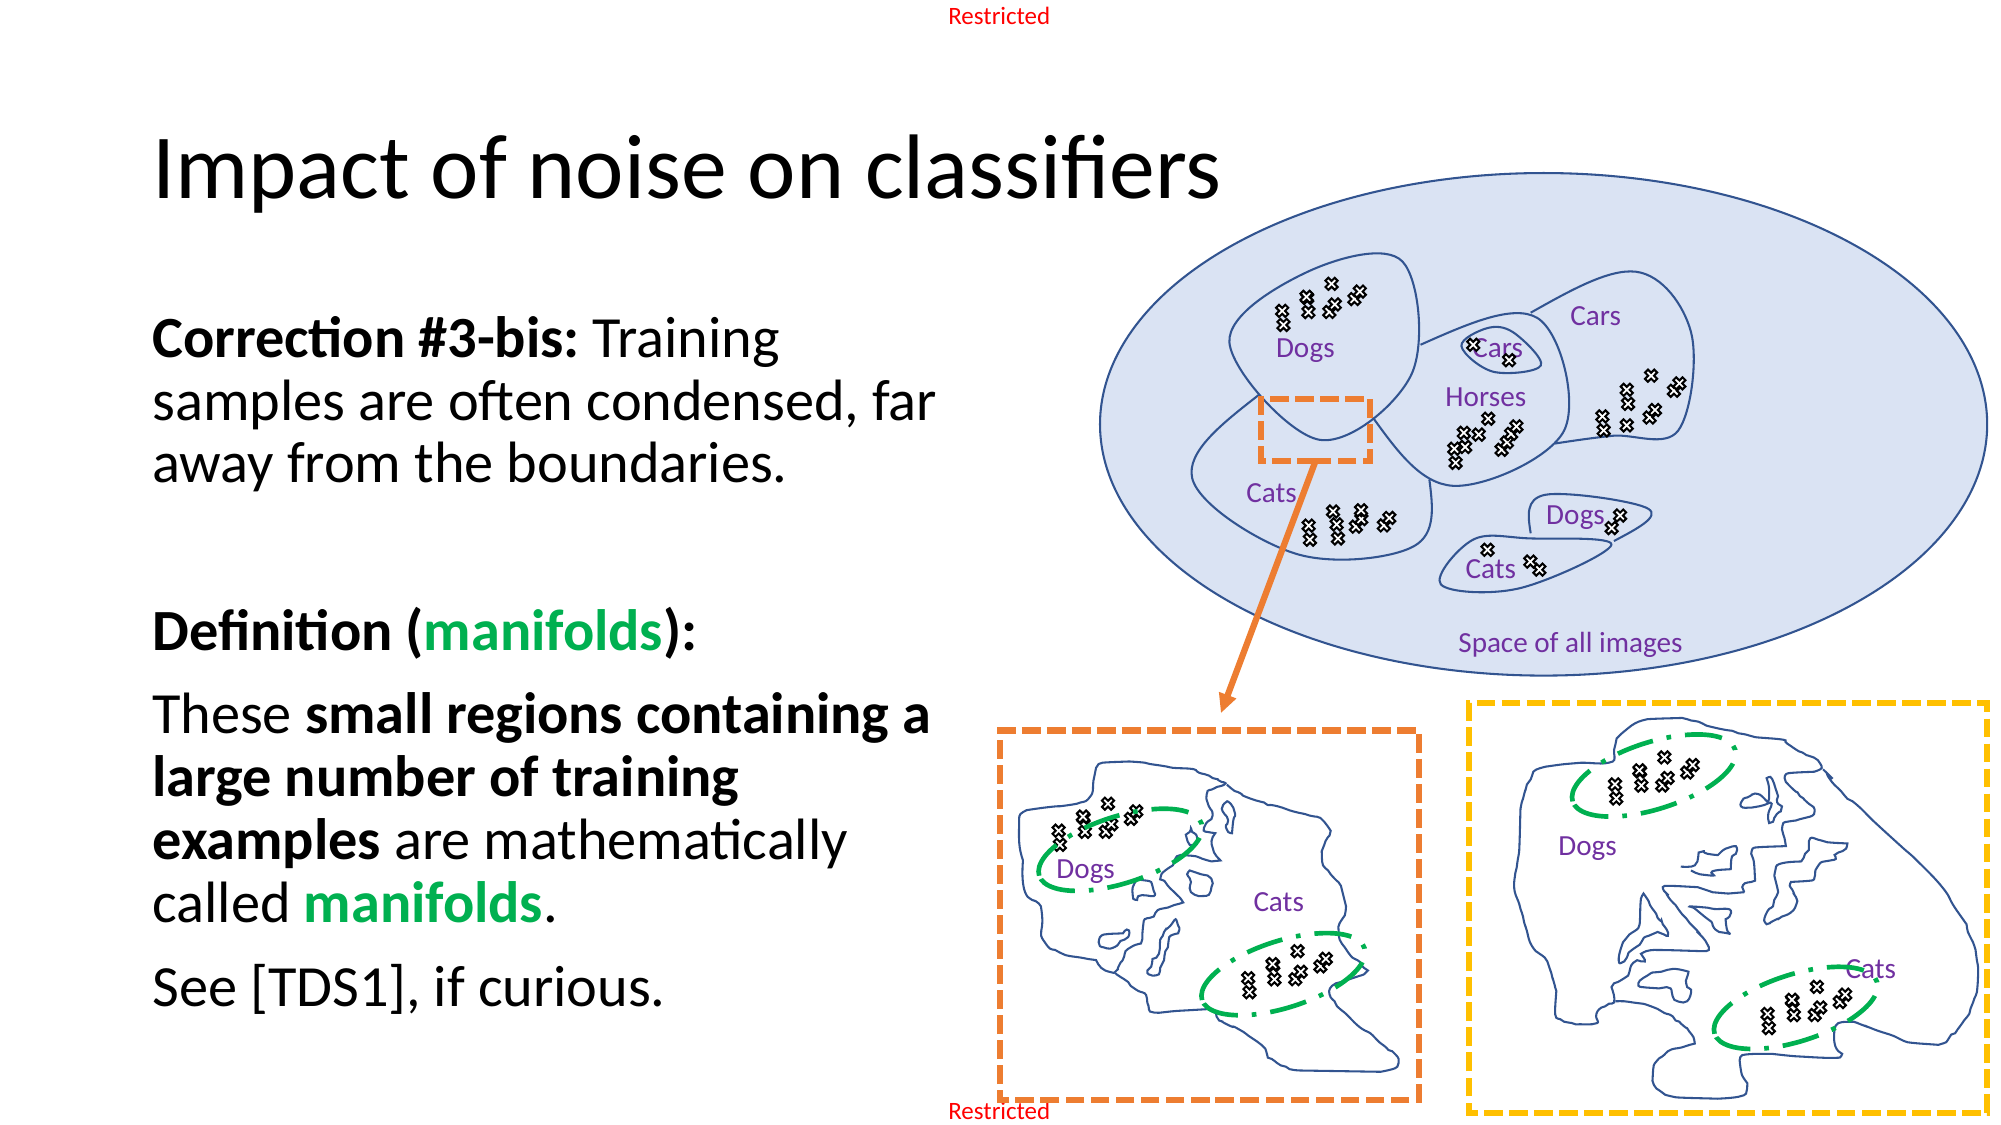

# Impact of noise on classifiers

Cars

Correction #3-bis: Training samples are often condensed, far away from the boundaries.

Definition (manifolds):
These small regions containing a large number of training examples are mathematically called manifolds.
See [TDS1], if curious.

Dogs
Cars

Horses

Cats
Dogs

Cats

Space of all images

Dogs

Dogs

Cats

Cats